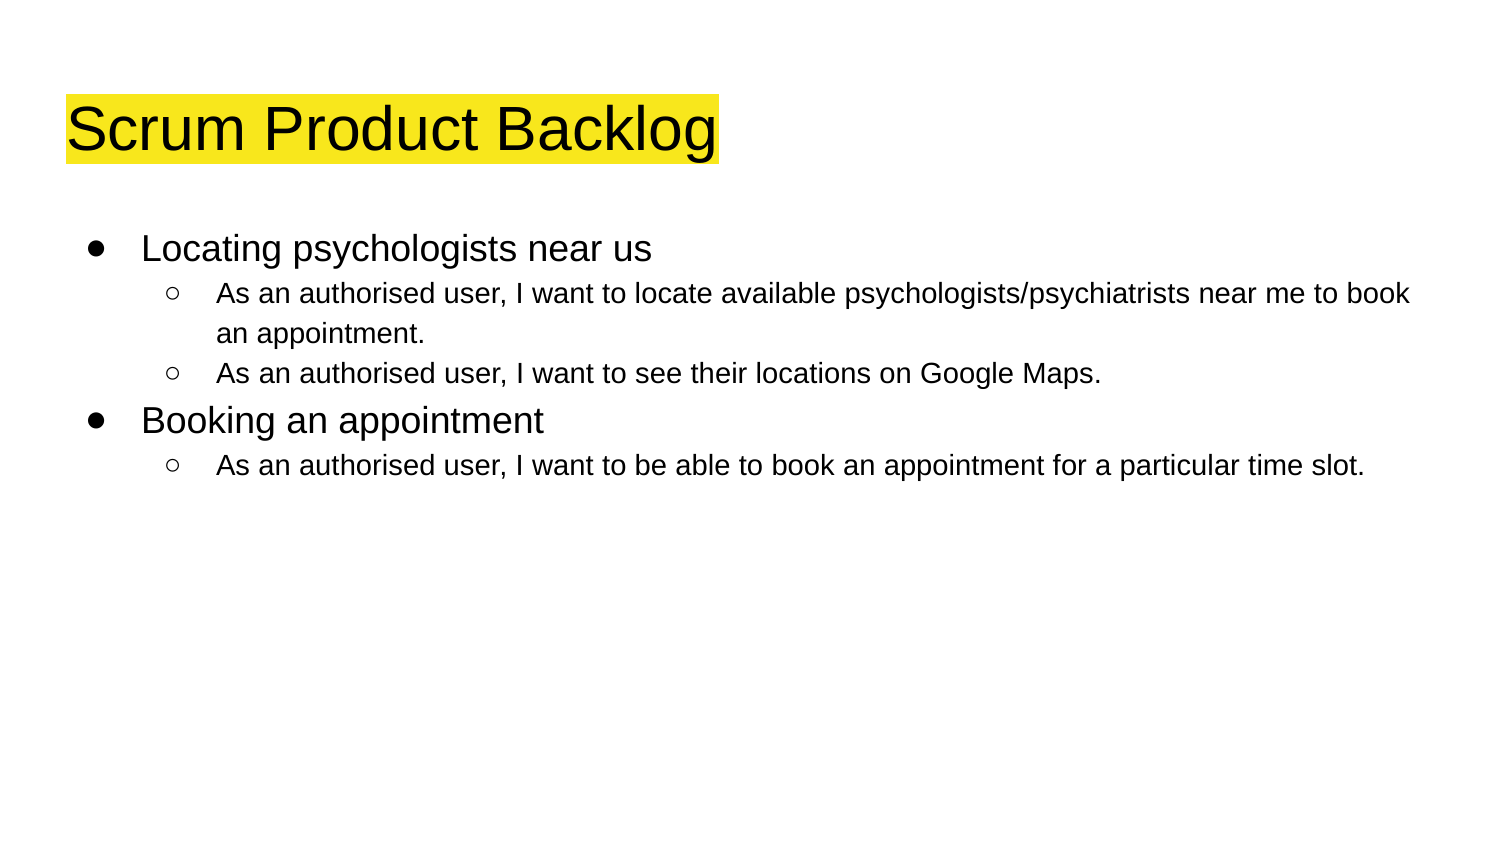

# Scrum Product Backlog
Locating psychologists near us
As an authorised user, I want to locate available psychologists/psychiatrists near me to book an appointment.
As an authorised user, I want to see their locations on Google Maps.
Booking an appointment
As an authorised user, I want to be able to book an appointment for a particular time slot.